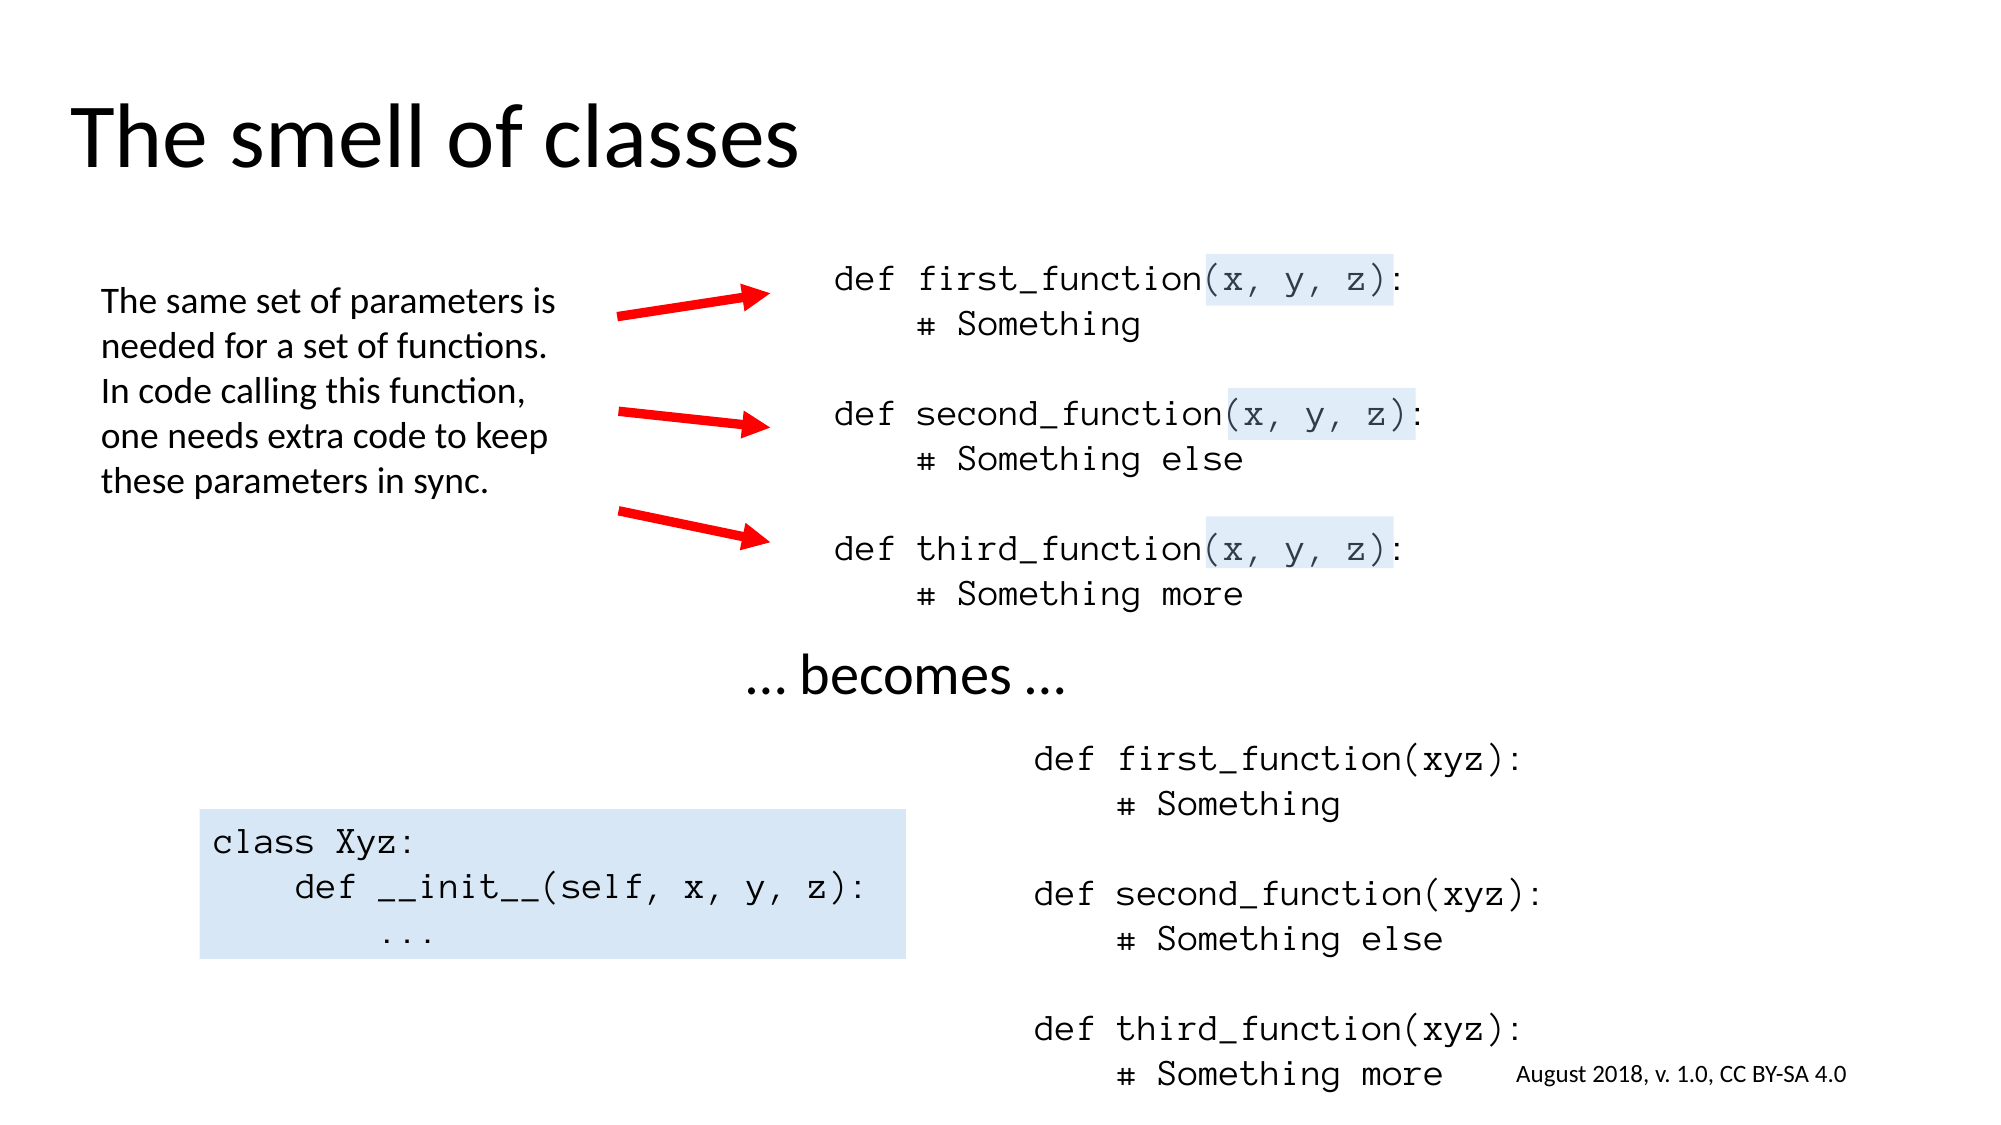

# The smell of classes
def first_function(x, y, z):
    # Something

def second_function(x, y, z):
    # Something else

def third_function(x, y, z):
    # Something more

The same set of parameters is needed for a set of functions. In code calling this function, one needs extra code to keep these parameters in sync.
… becomes …
def first_function(xyz):
    # Something

def second_function(xyz):
    # Something else

def third_function(xyz):
    # Something more
class Xyz:
    def __init__(self, x, y, z):
        ...
August 2018, v. 1.0, CC BY-SA 4.0